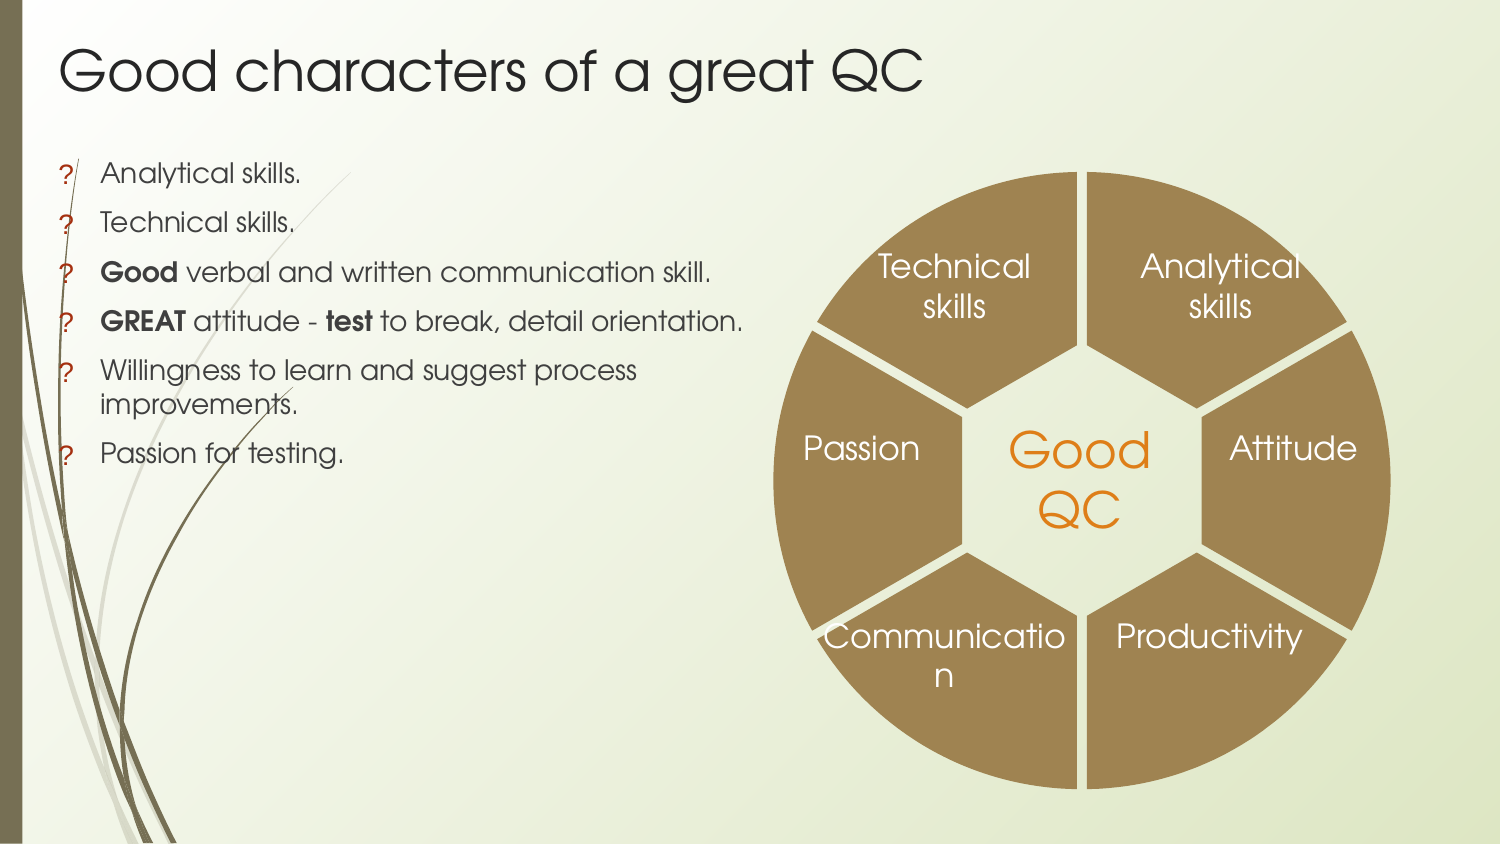

# Good characters of a great QC
Analytical skills.
Technical skills.
Good verbal and written communication skill.
GREAT attitude - test to break, detail orientation.
Willingness to learn and suggest process improvements.
Passion for testing.

Technical skills
Analytical skills

Good QC
Passion
Attitude

Communication
Productivity